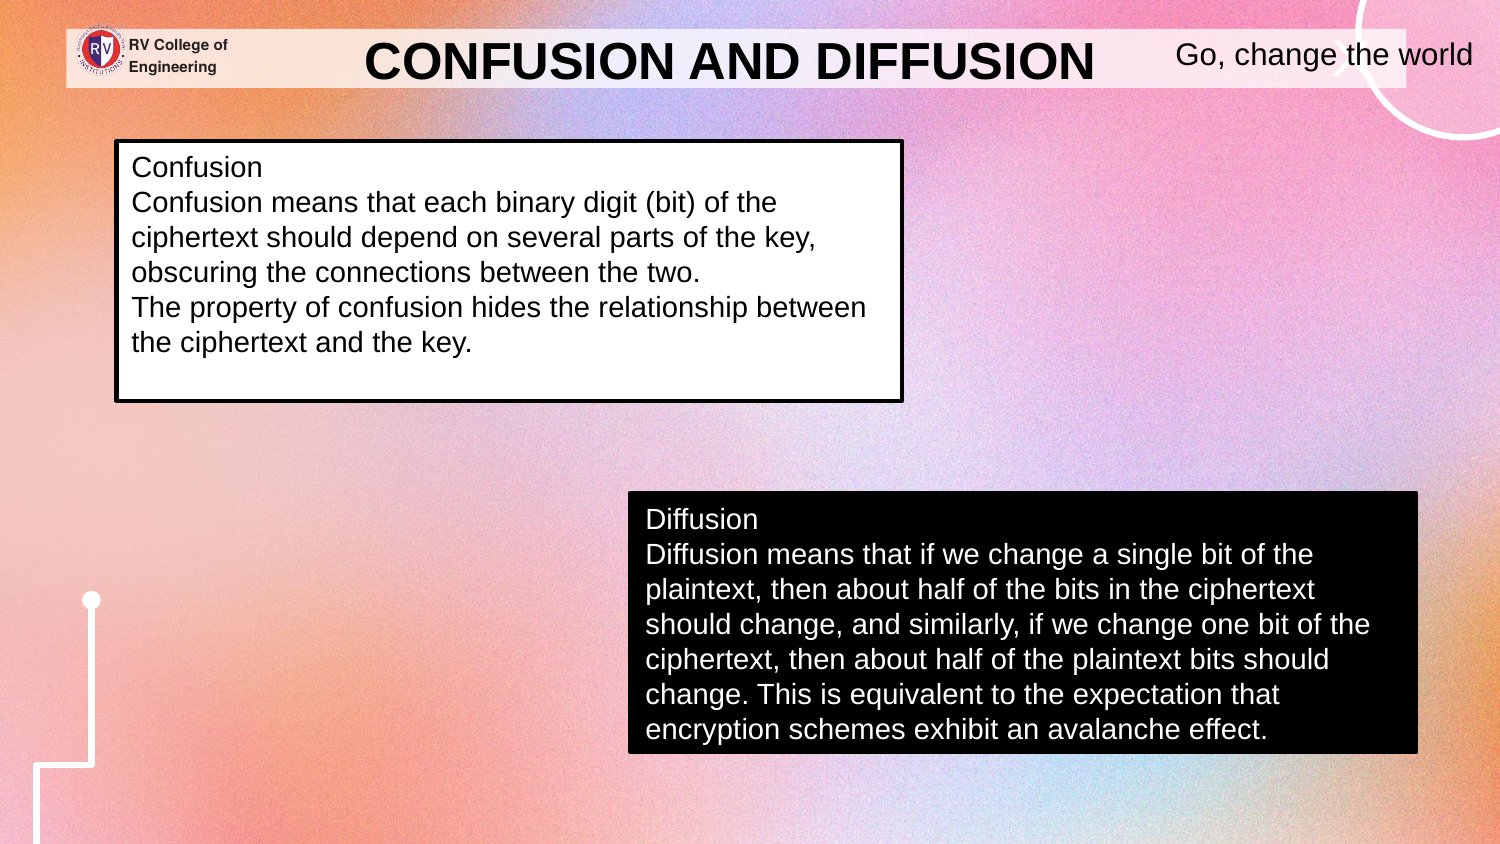

# CONFUSION AND DIFFUSION
Go, change the world

RV College of
Engineering
X
Confusion
Confusion means that each binary digit (bit) of the ciphertext should depend on several parts of the key, obscuring the connections between the two.
The property of confusion hides the relationship between the ciphertext and the key.

Diffusion
Diffusion means that if we change a single bit of the plaintext, then about half of the bits in the ciphertext should change, and similarly, if we change one bit of the ciphertext, then about half of the plaintext bits should change. This is equivalent to the expectation that encryption schemes exhibit an avalanche effect.